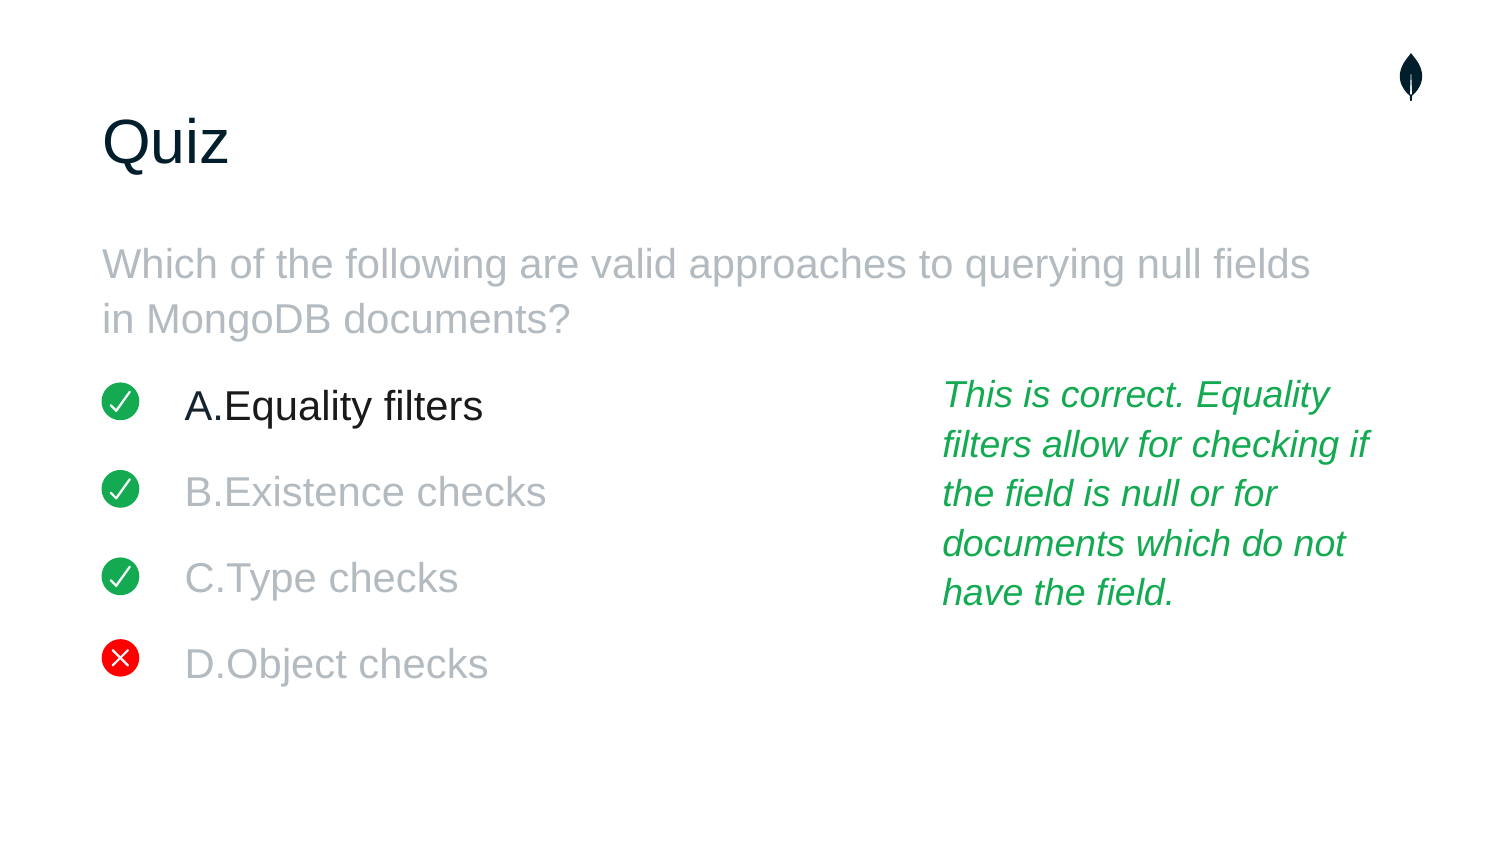

# Quiz
Which of the following are valid approaches to querying null fields in MongoDB documents?
Equality filters
Existence checks
Type checks
Object checks

This is correct. Equality filters allow for checking if the field is null or for documents which do not have the field.